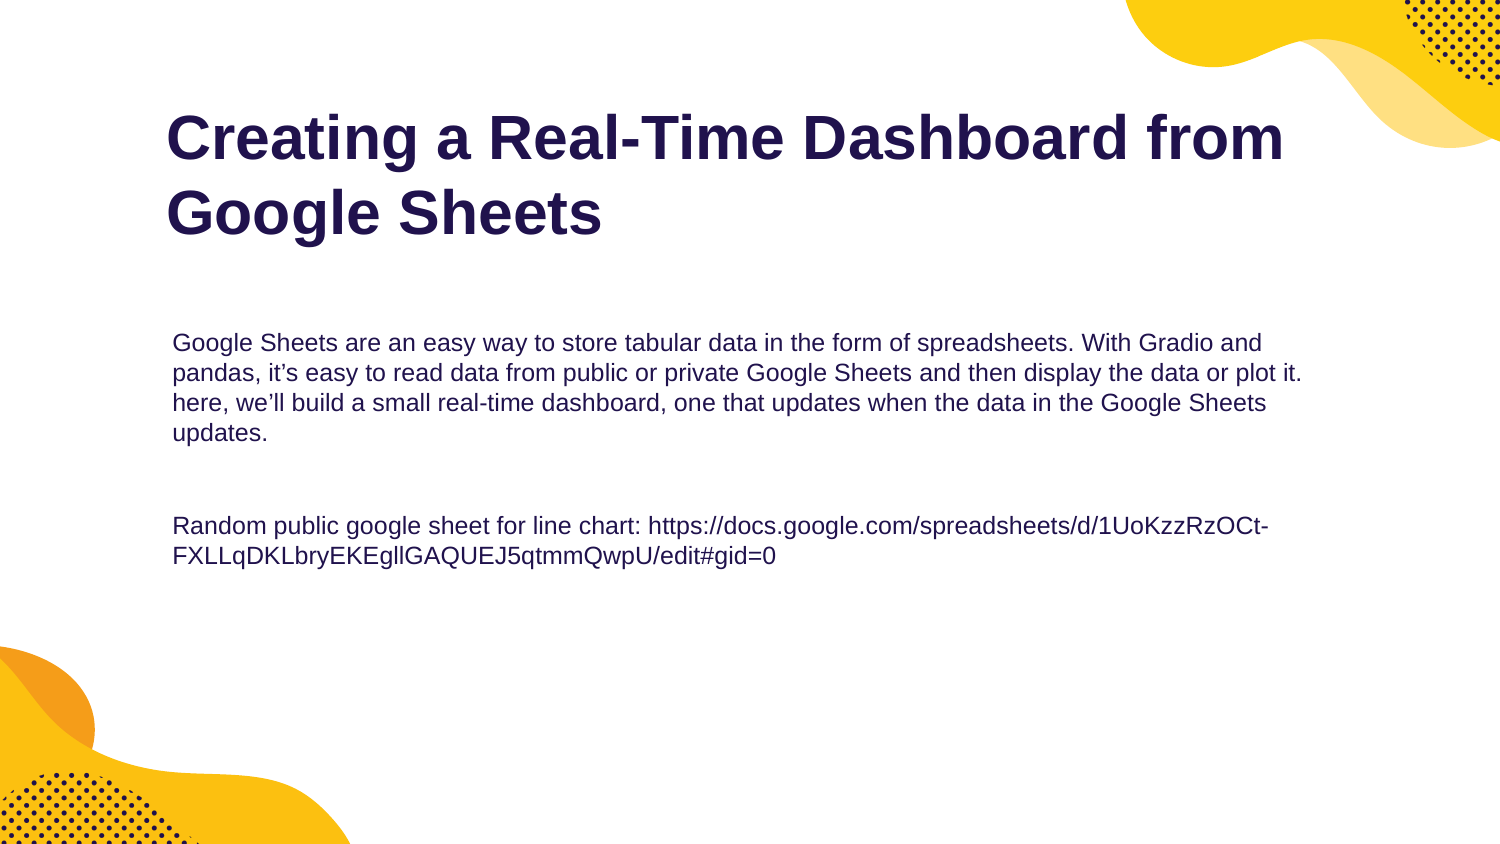

Creating a Real-Time Dashboard from Google Sheets

Google Sheets are an easy way to store tabular data in the form of spreadsheets. With Gradio and pandas, it’s easy to read data from public or private Google Sheets and then display the data or plot it. here, we’ll build a small real-time dashboard, one that updates when the data in the Google Sheets updates.
Random public google sheet for line chart: https://docs.google.com/spreadsheets/d/1UoKzzRzOCt-FXLLqDKLbryEKEgllGAQUEJ5qtmmQwpU/edit#gid=0